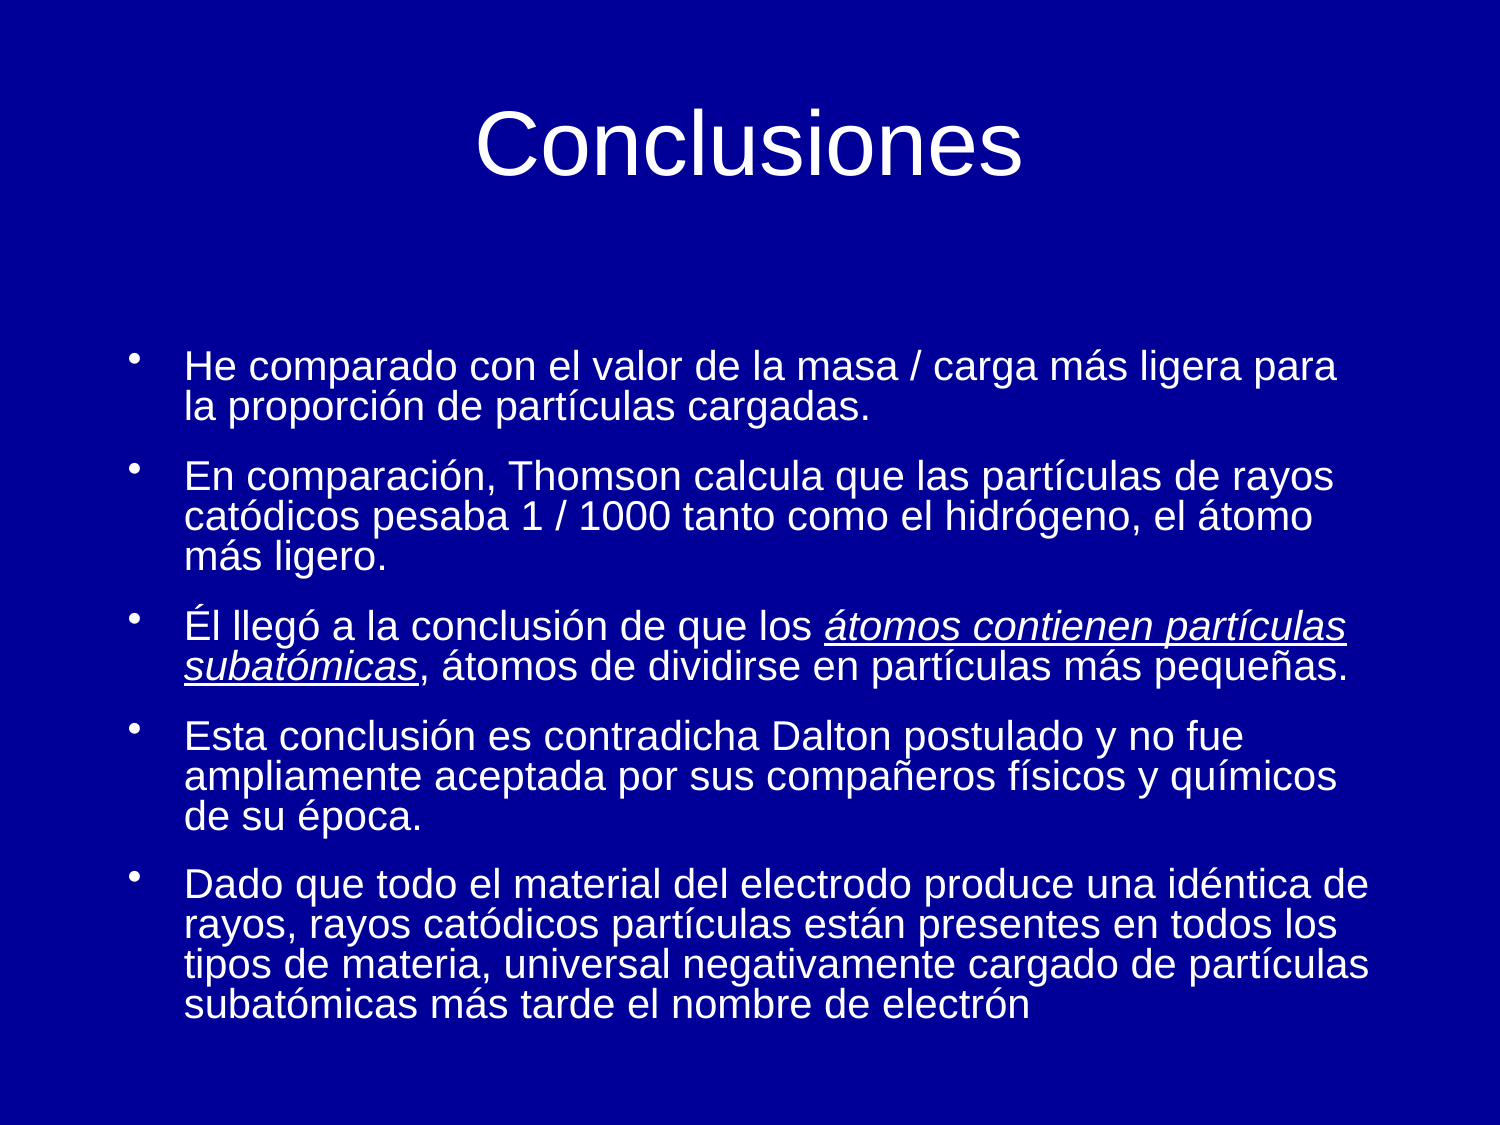

# Conclusiones

He comparado con el valor de la masa / carga más ligera para la proporción de partículas cargadas.

En comparación, Thomson calcula que las partículas de rayos catódicos pesaba 1 / 1000 tanto como el hidrógeno, el átomo más ligero.

Él llegó a la conclusión de que los átomos contienen partículas subatómicas, átomos de dividirse en partículas más pequeñas.

Esta conclusión es contradicha Dalton postulado y no fue ampliamente aceptada por sus compañeros físicos y químicos de su época.

Dado que todo el material del electrodo produce una idéntica de rayos, rayos catódicos partículas están presentes en todos los tipos de materia, universal negativamente cargado de partículas subatómicas más tarde el nombre de electrón